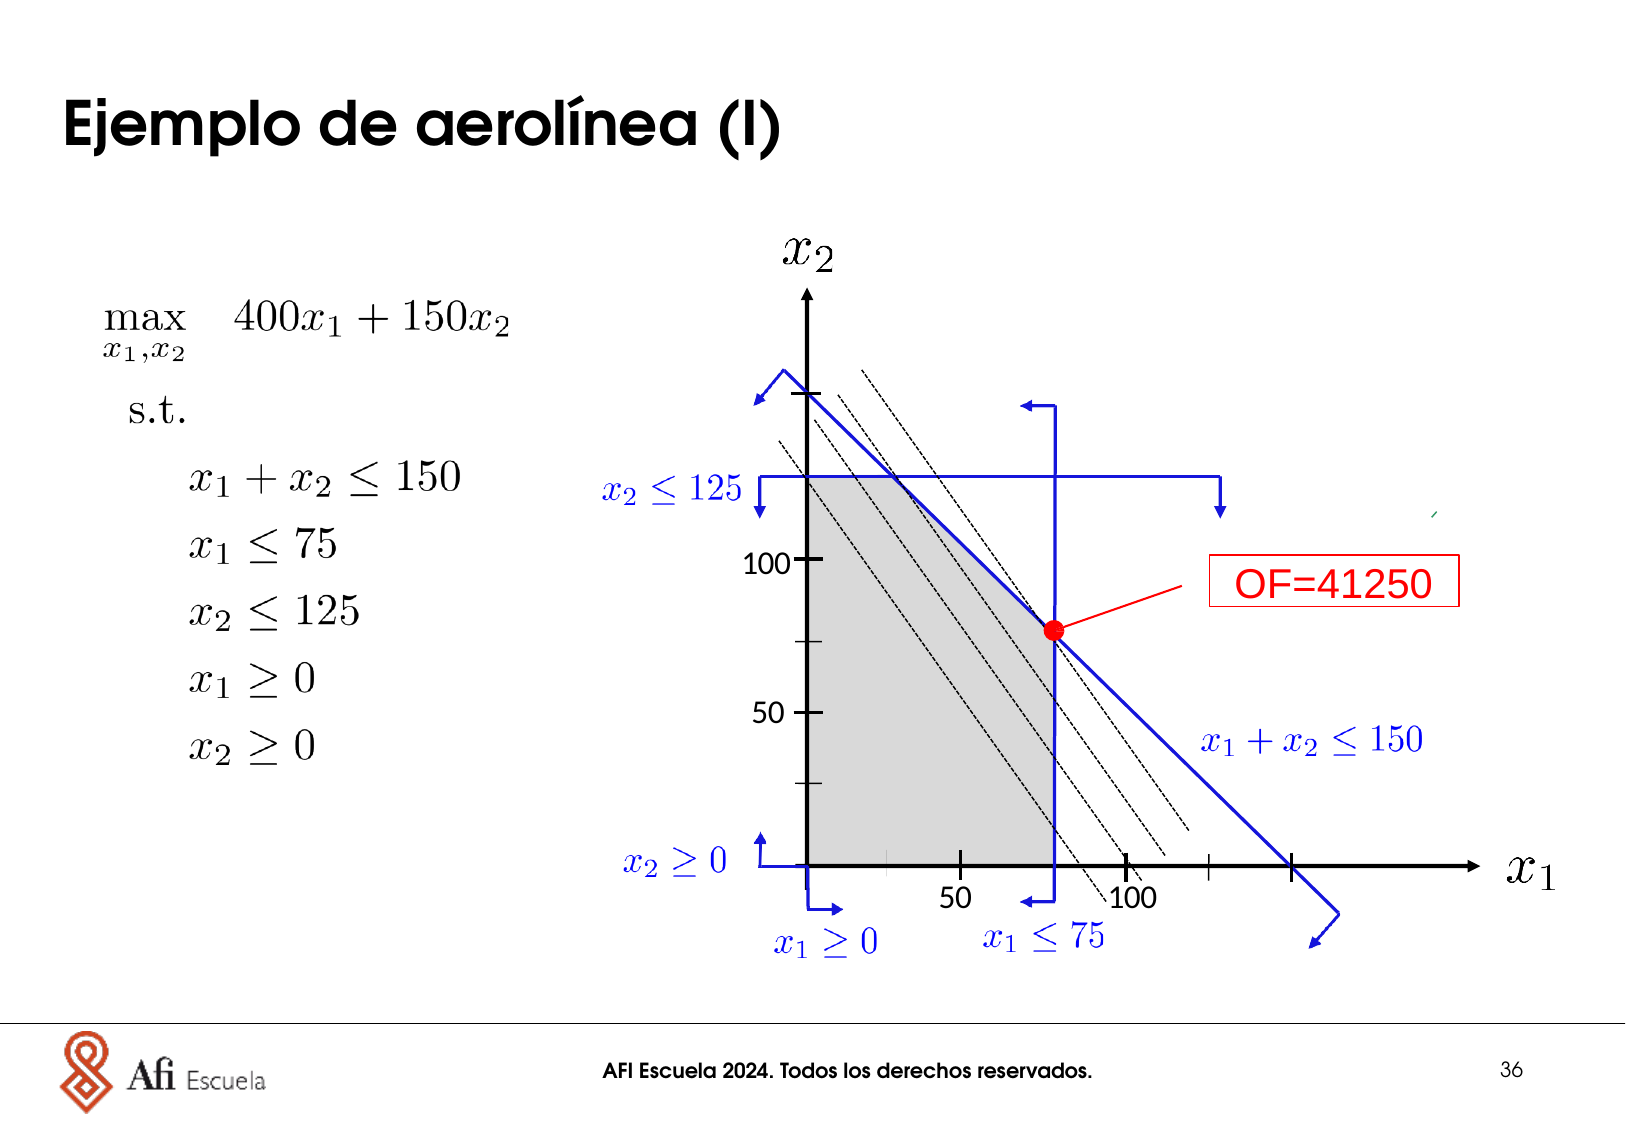

Ejemplo de aerolínea (I)

100
OF=41250
50

50
100
AFI Escuela 2024. Todos los derechos reservados.
36